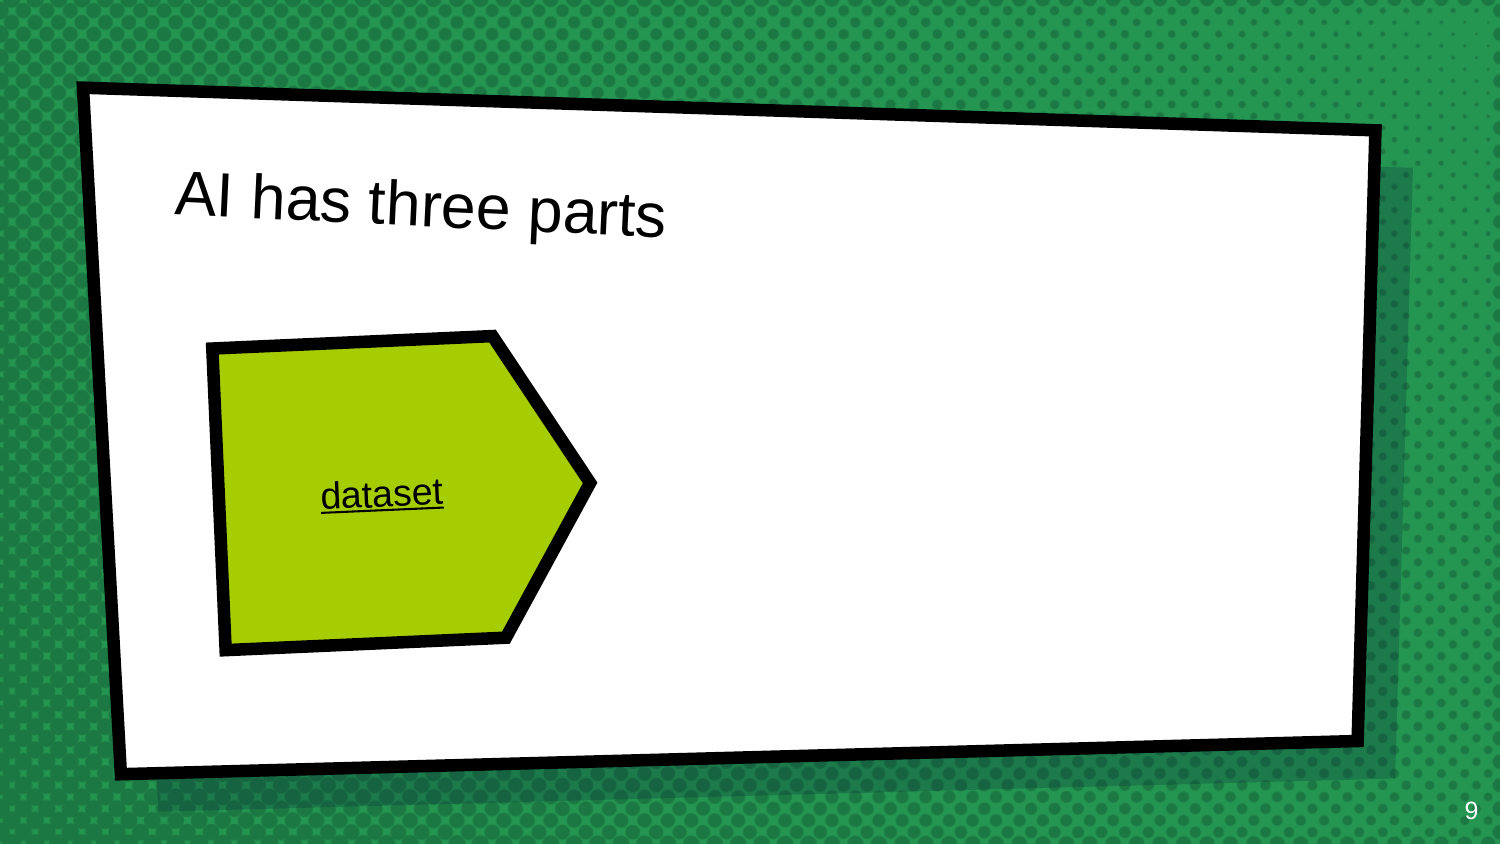

# AI has three parts
dataset
9